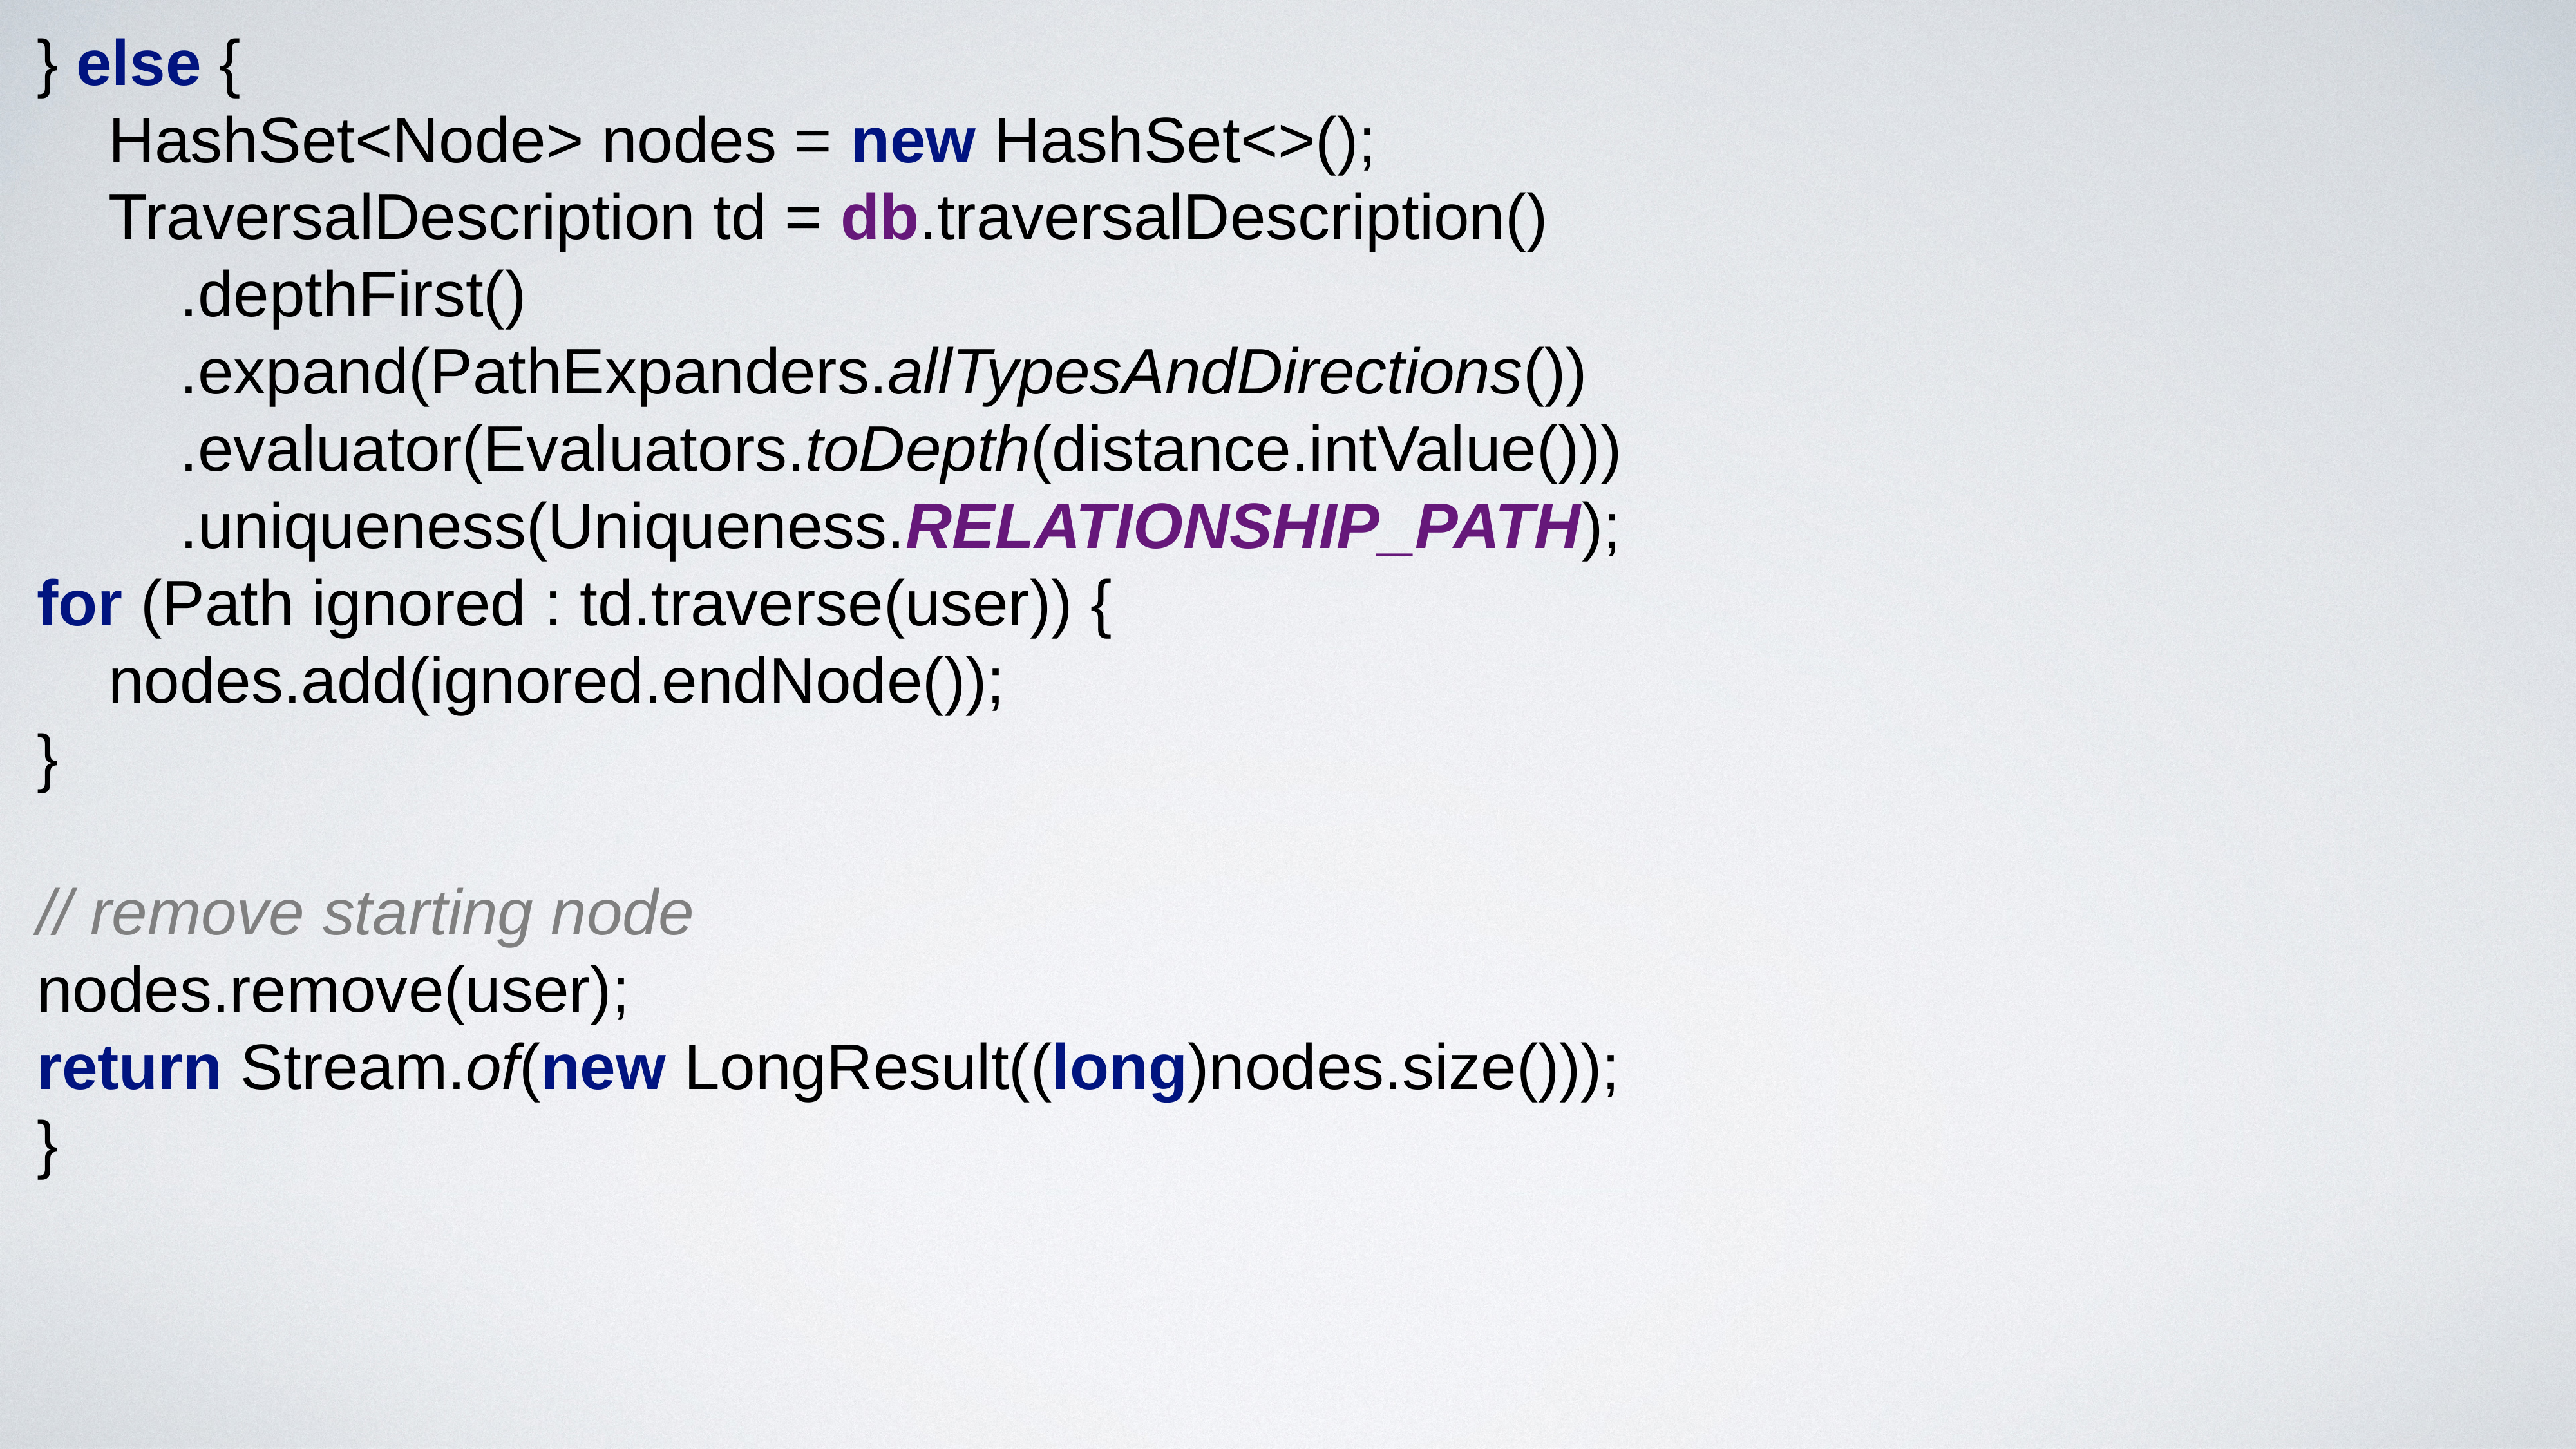

} else {
    HashSet<Node> nodes = new HashSet<>();
    TraversalDescription td = db.traversalDescription()
        .depthFirst()
        .expand(PathExpanders.allTypesAndDirections())
        .evaluator(Evaluators.toDepth(distance.intValue()))
        .uniqueness(Uniqueness.RELATIONSHIP_PATH);
for (Path ignored : td.traverse(user)) {
    nodes.add(ignored.endNode());
}

// remove starting node
nodes.remove(user);
return Stream.of(new LongResult((long)nodes.size()));
}